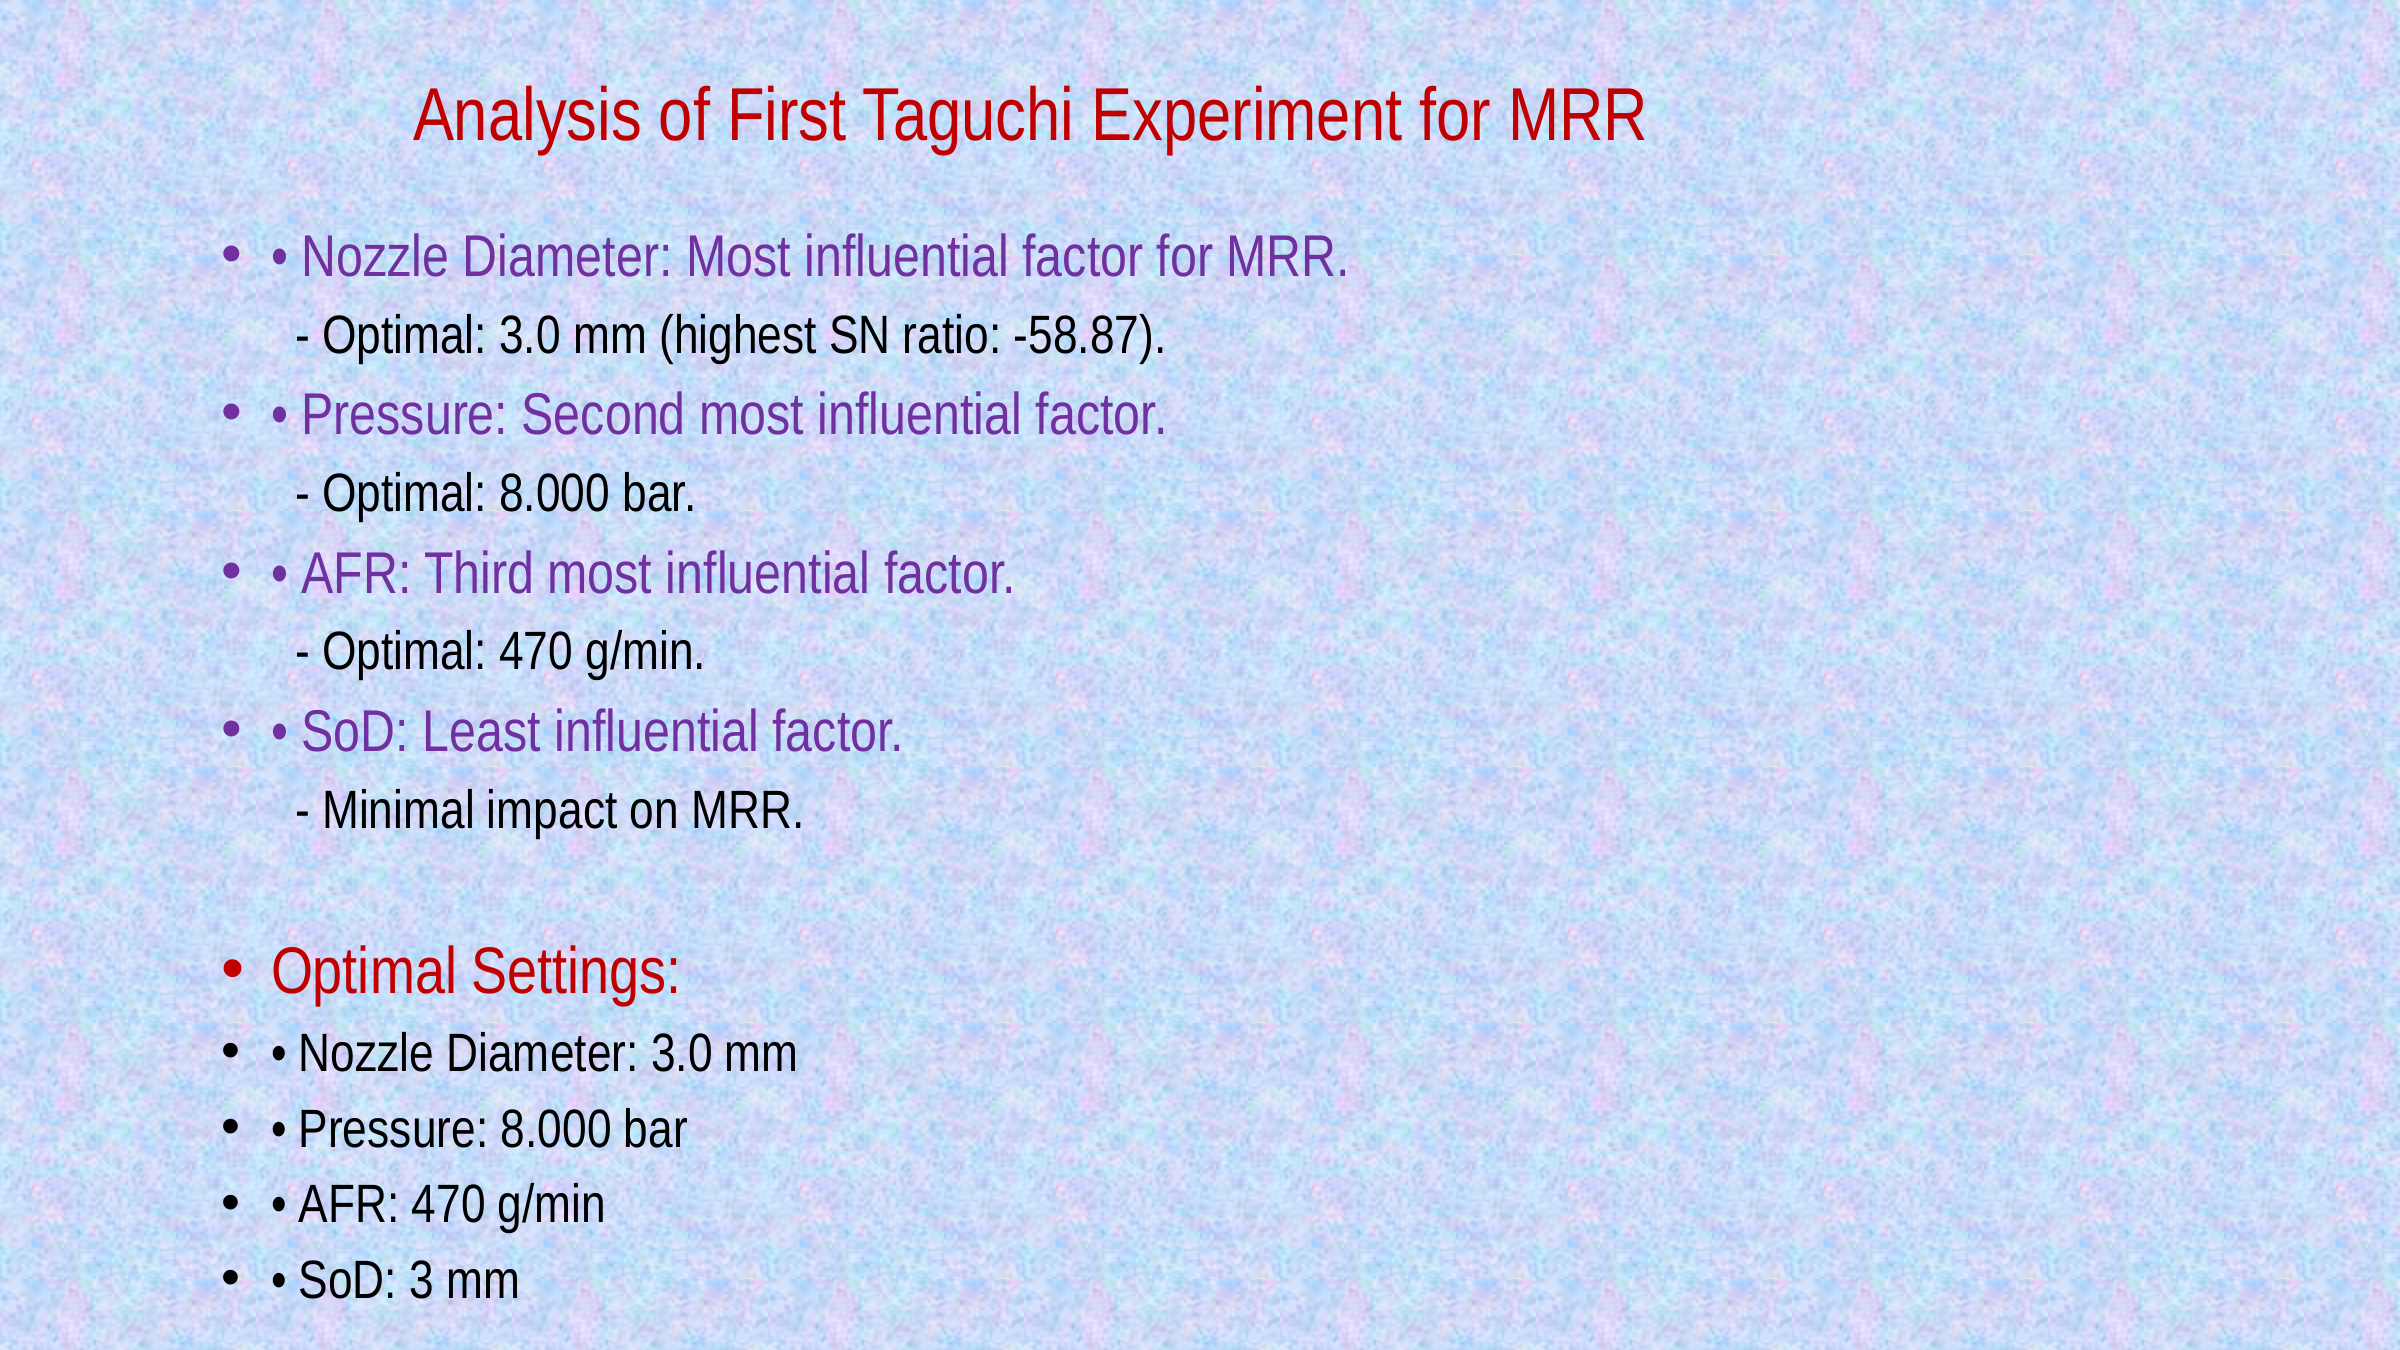

#
 Analysis of First Taguchi Experiment for MRR
• Nozzle Diameter: Most influential factor for MRR.
      - Optimal: 3.0 mm (highest SN ratio: -58.87).
• Pressure: Second most influential factor.
      - Optimal: 8.000 bar.
• AFR: Third most influential factor.
      - Optimal: 470 g/min.
• SoD: Least influential factor.
      - Minimal impact on MRR.

Optimal Settings:
• Nozzle Diameter: 3.0 mm
• Pressure: 8.000 bar
• AFR: 470 g/min
• SoD: 3 mm